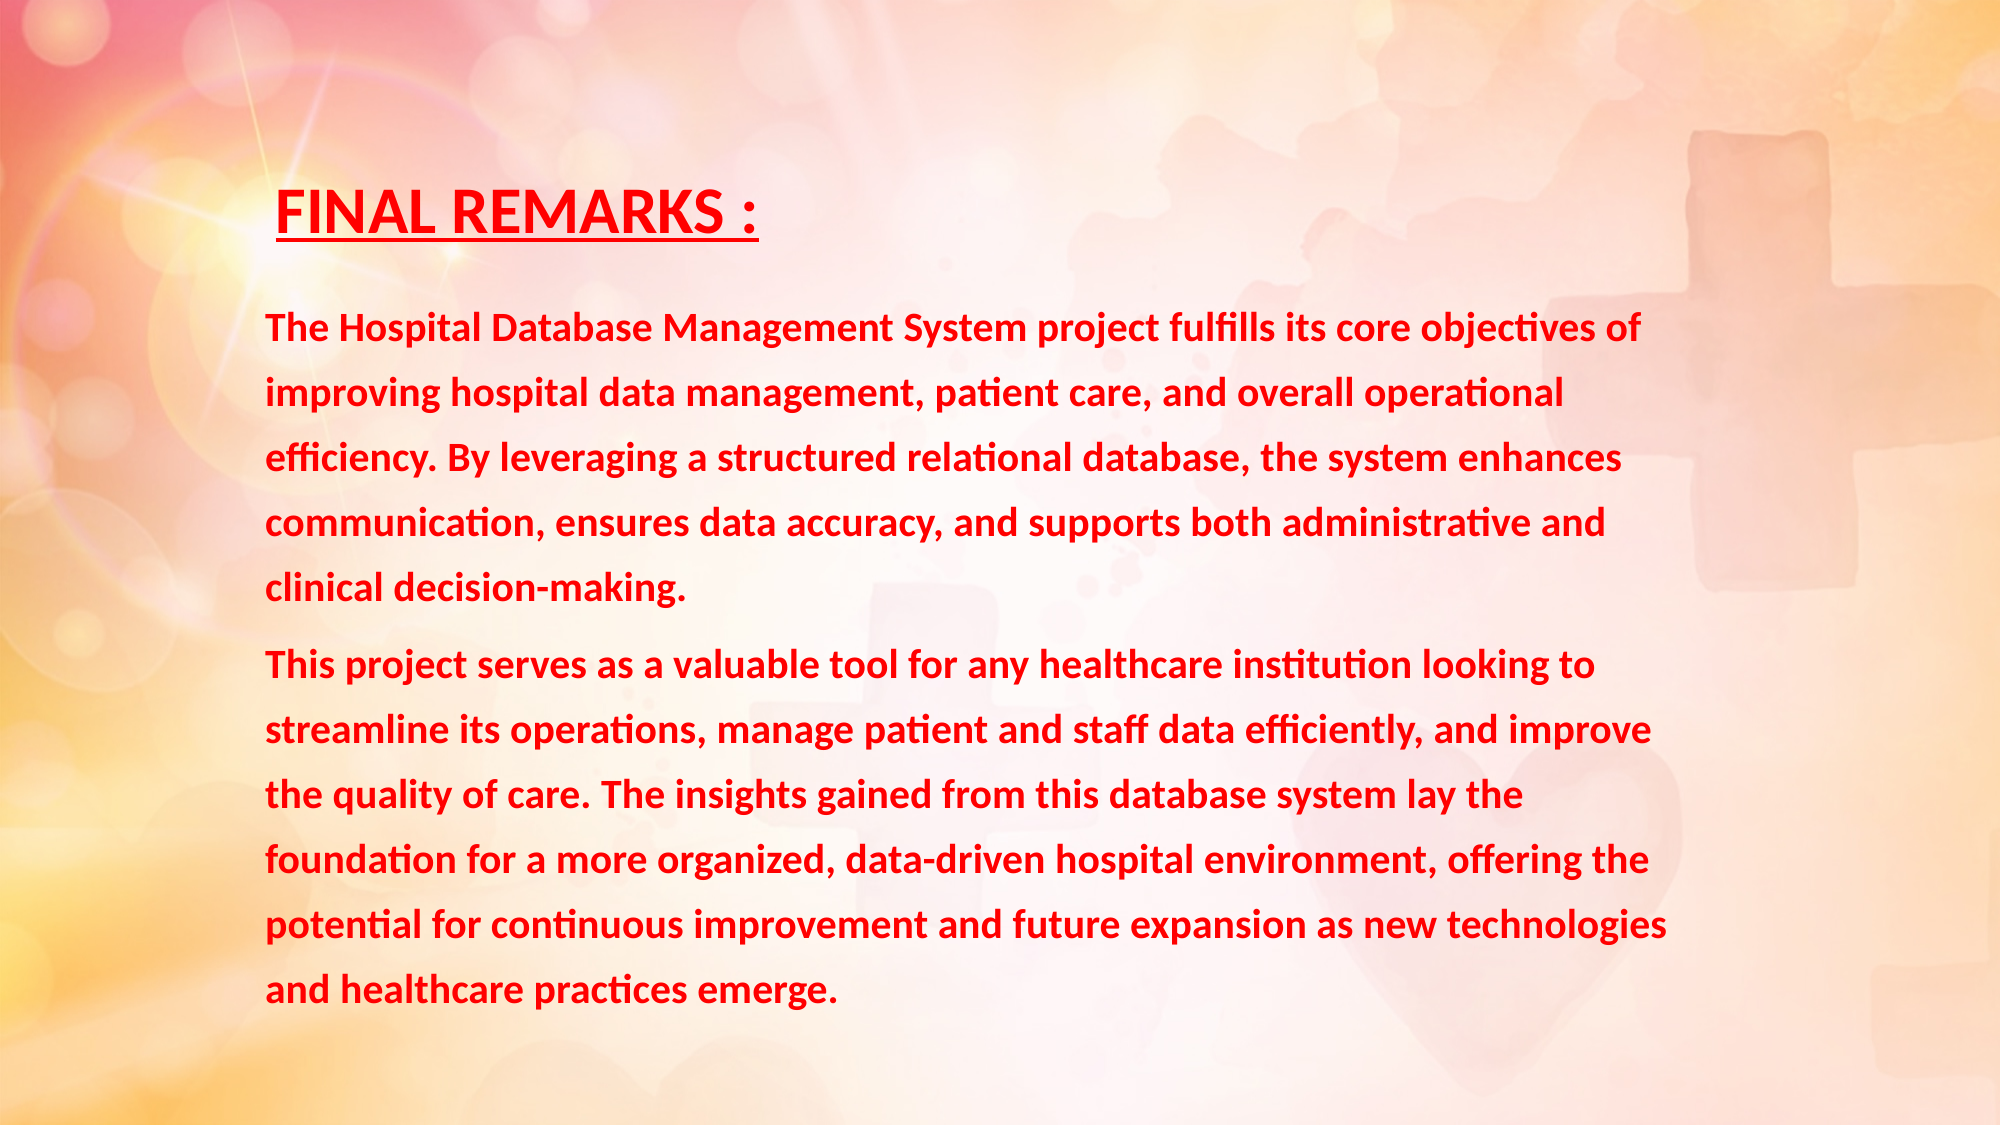

FINAL REMARKS :

The Hospital Database Management System project fulfills its core objectives of improving hospital data management, patient care, and overall operational efficiency. By leveraging a structured relational database, the system enhances communication, ensures data accuracy, and supports both administrative and clinical decision-making.
This project serves as a valuable tool for any healthcare institution looking to streamline its operations, manage patient and staff data efficiently, and improve the quality of care. The insights gained from this database system lay the foundation for a more organized, data-driven hospital environment, offering the potential for continuous improvement and future expansion as new technologies and healthcare practices emerge.